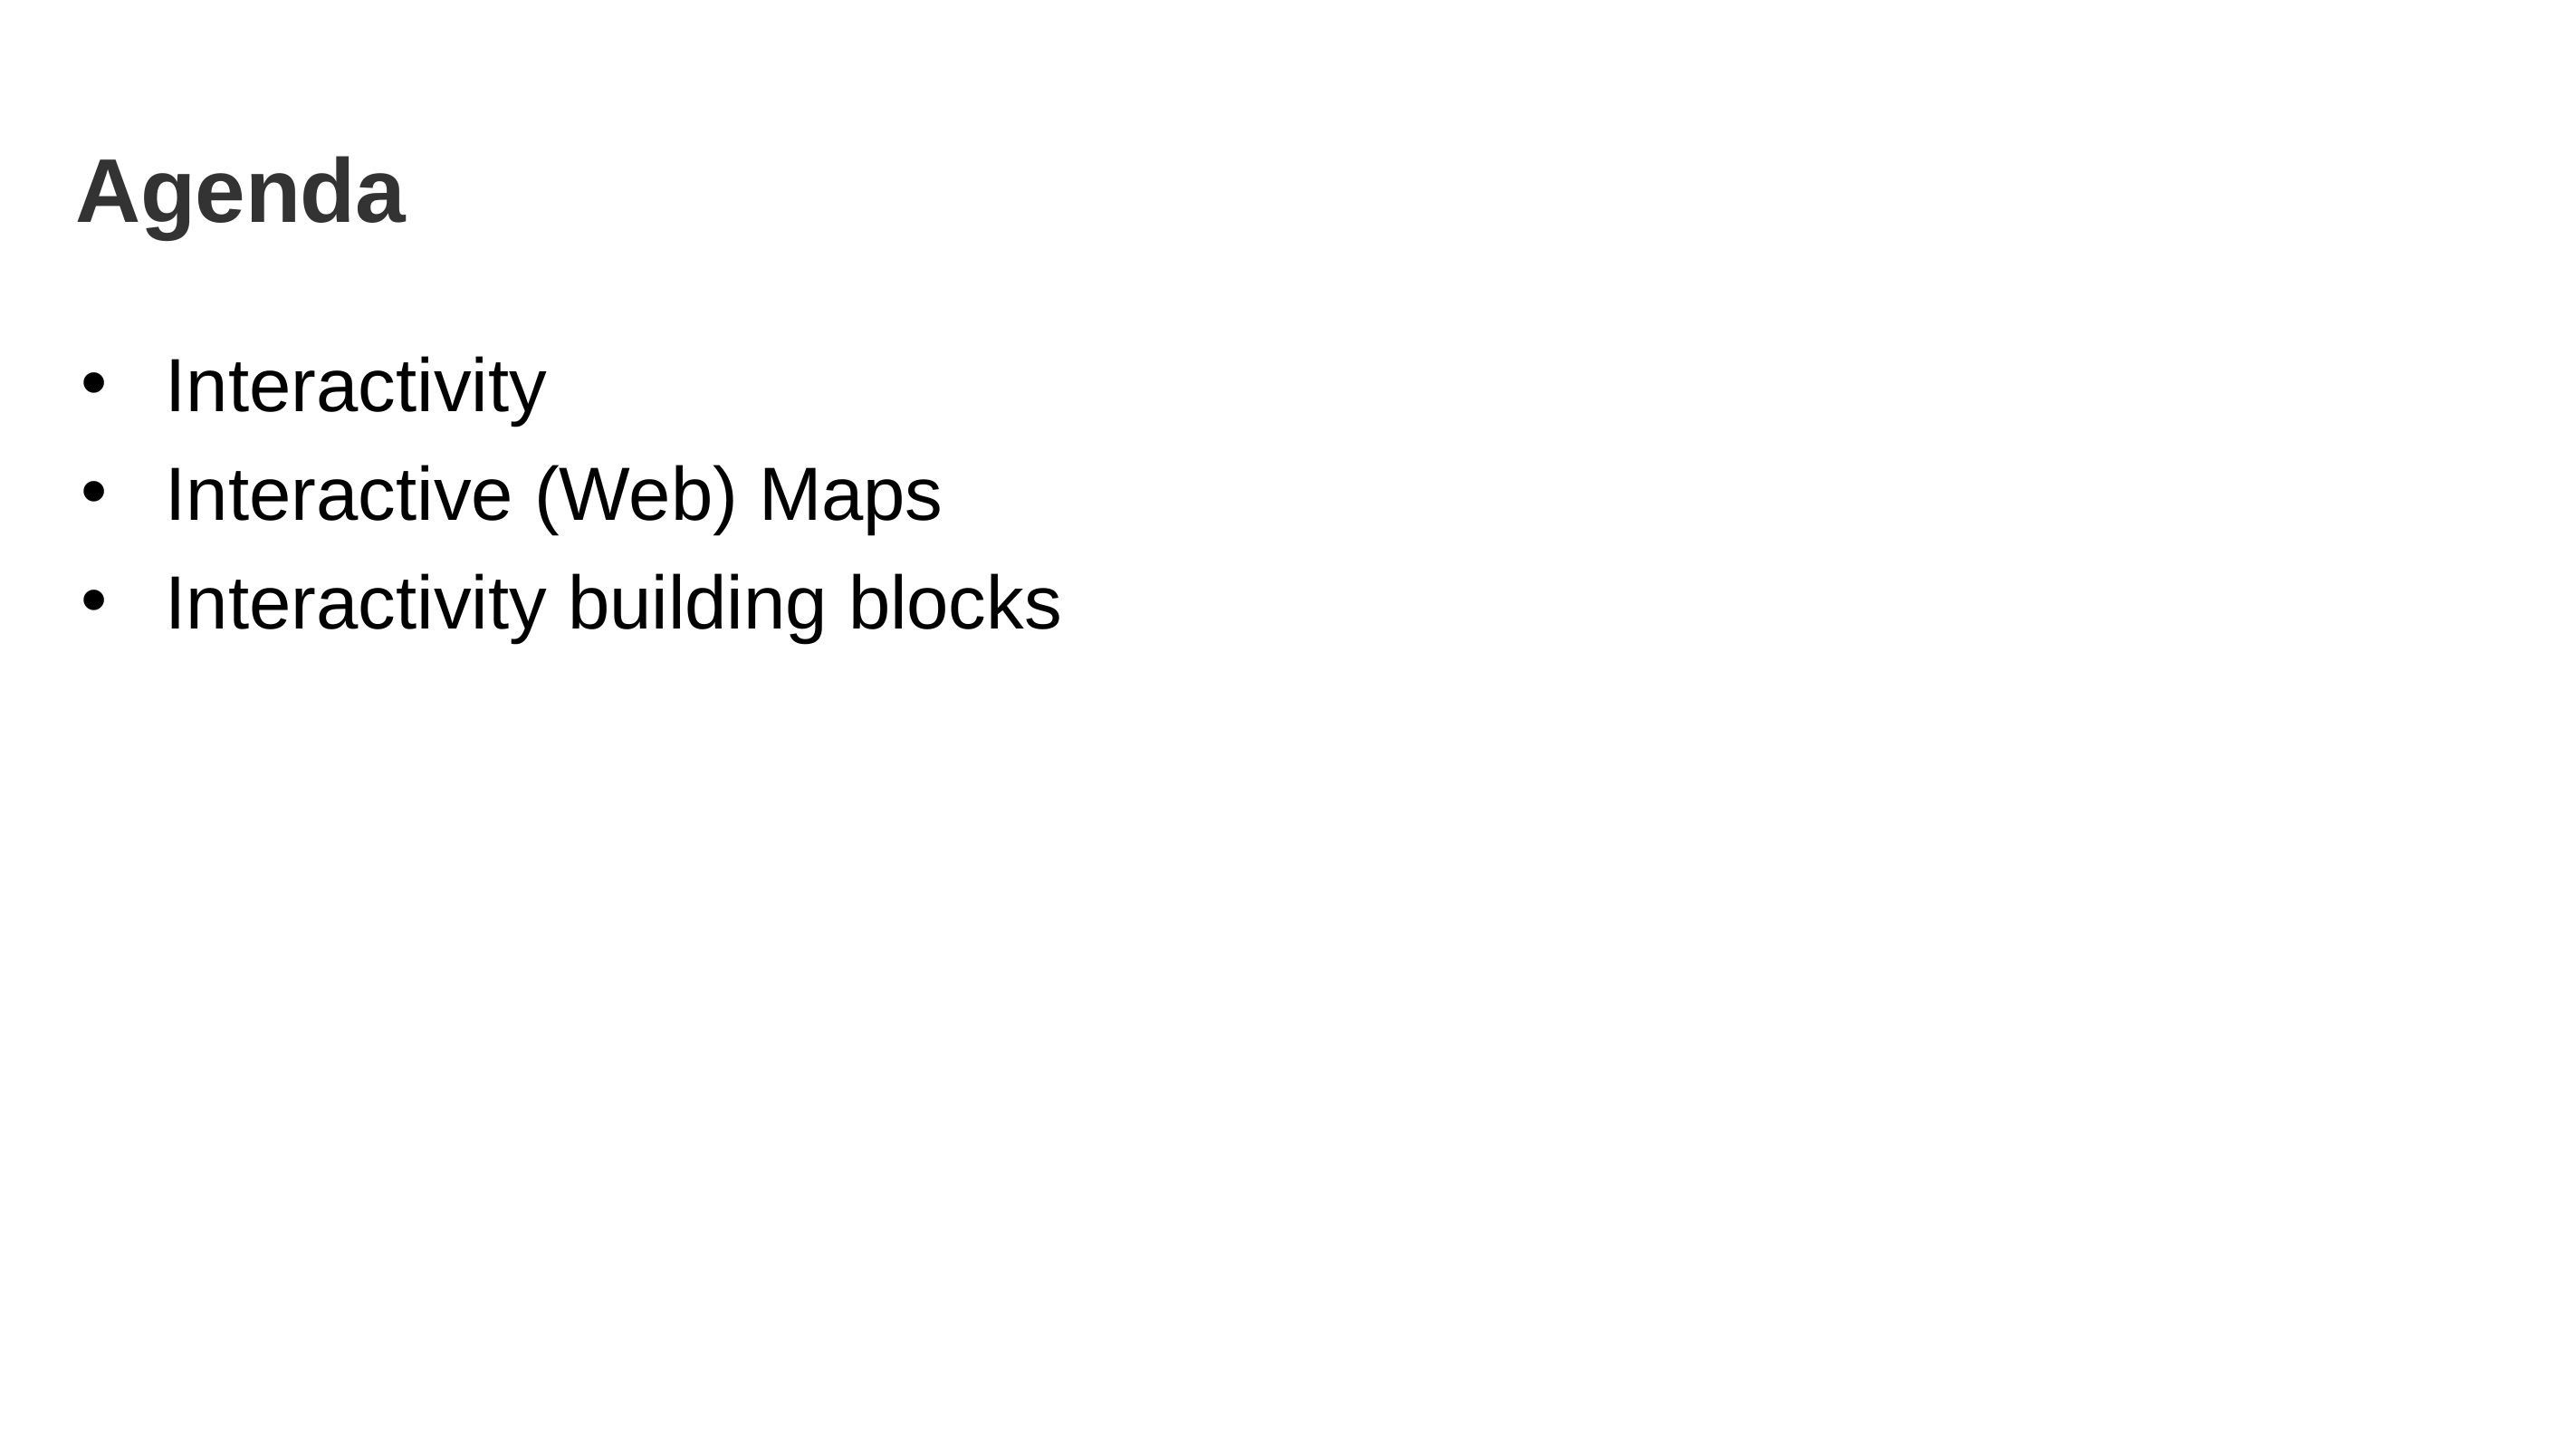

# Agenda
Interactivity
Interactive (Web) Maps
Interactivity building blocks